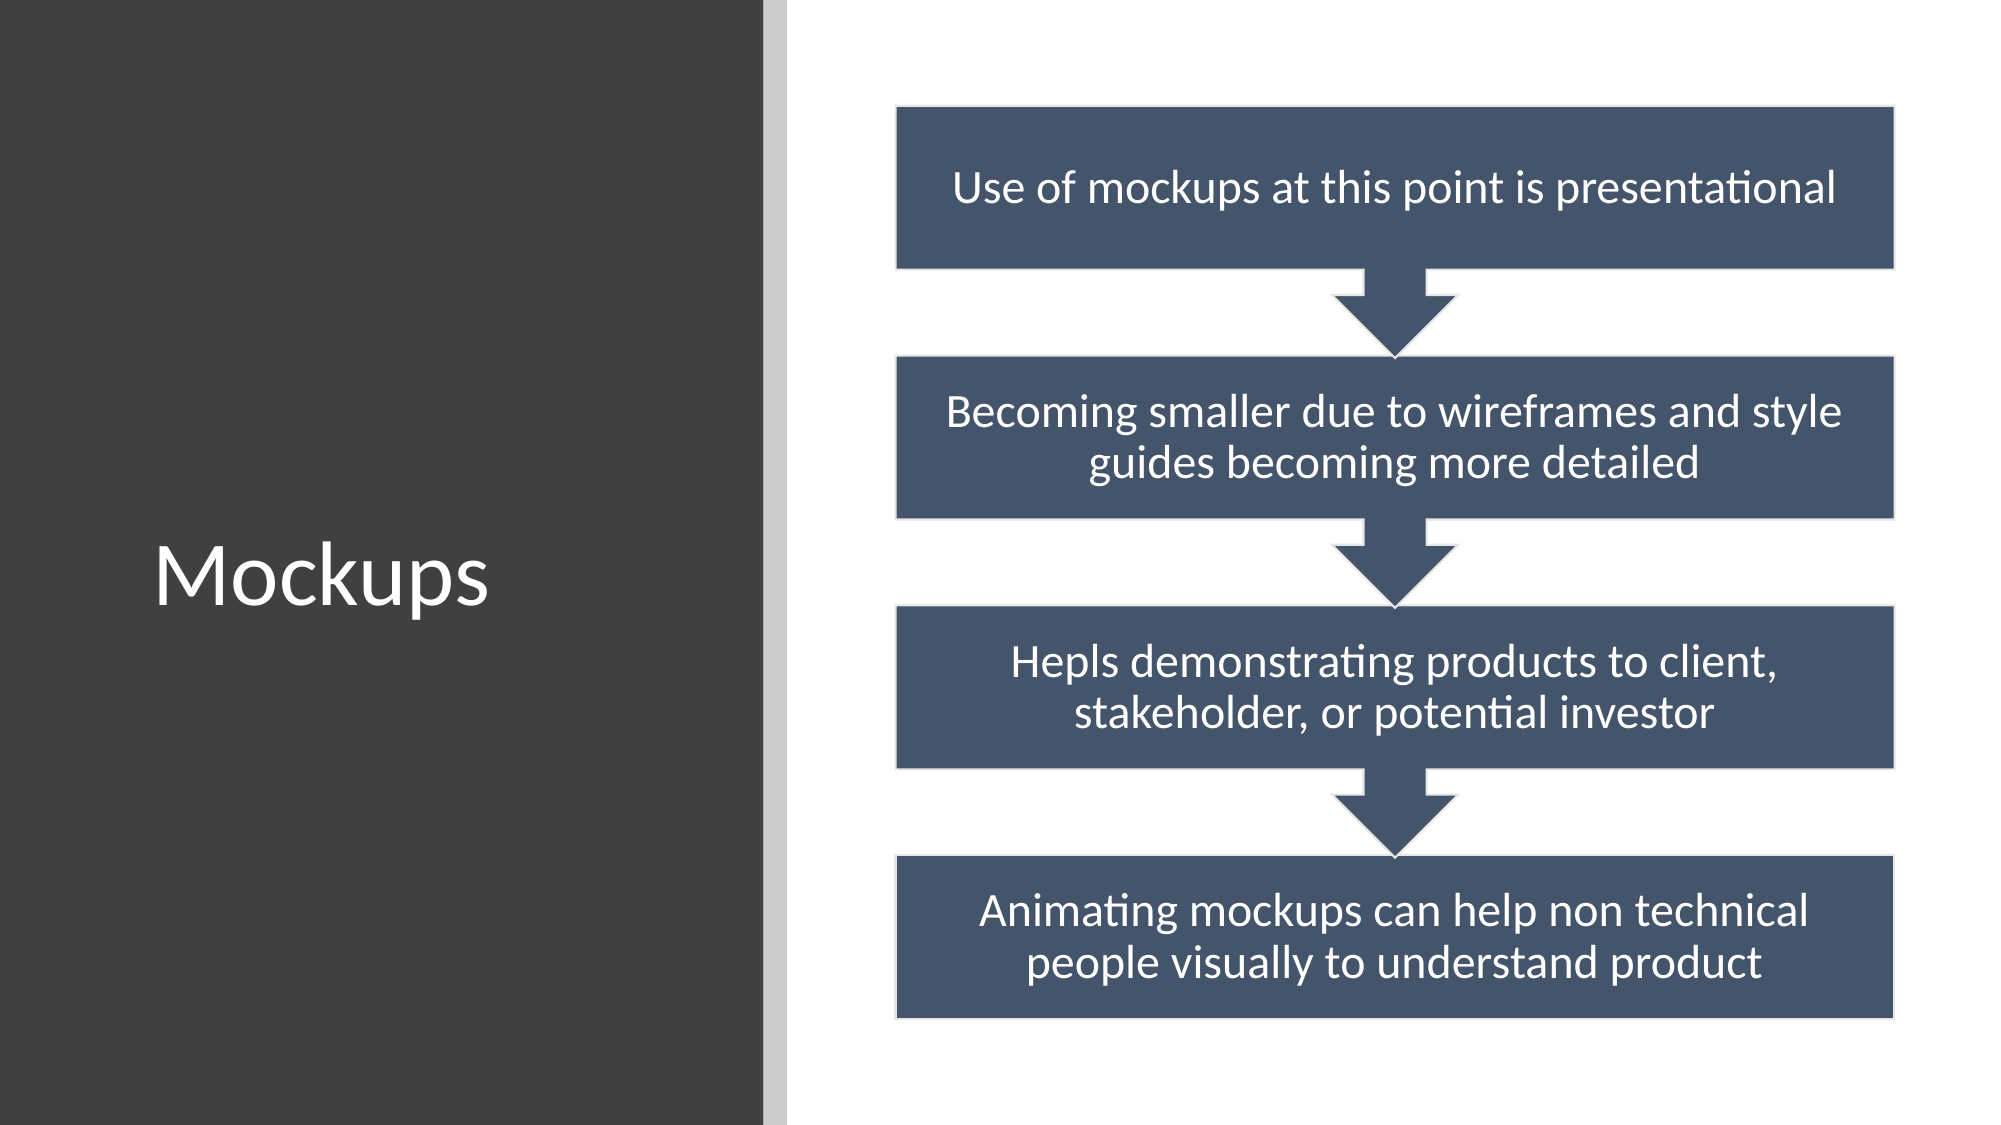

Animating mockups can help non technical people visually to understand product
Hepls demonstrating products to client, stakeholder, or potential investor
Becoming smaller due to wireframes and style guides becoming more detailed
Use of mockups at this point is presentational
# Mockups